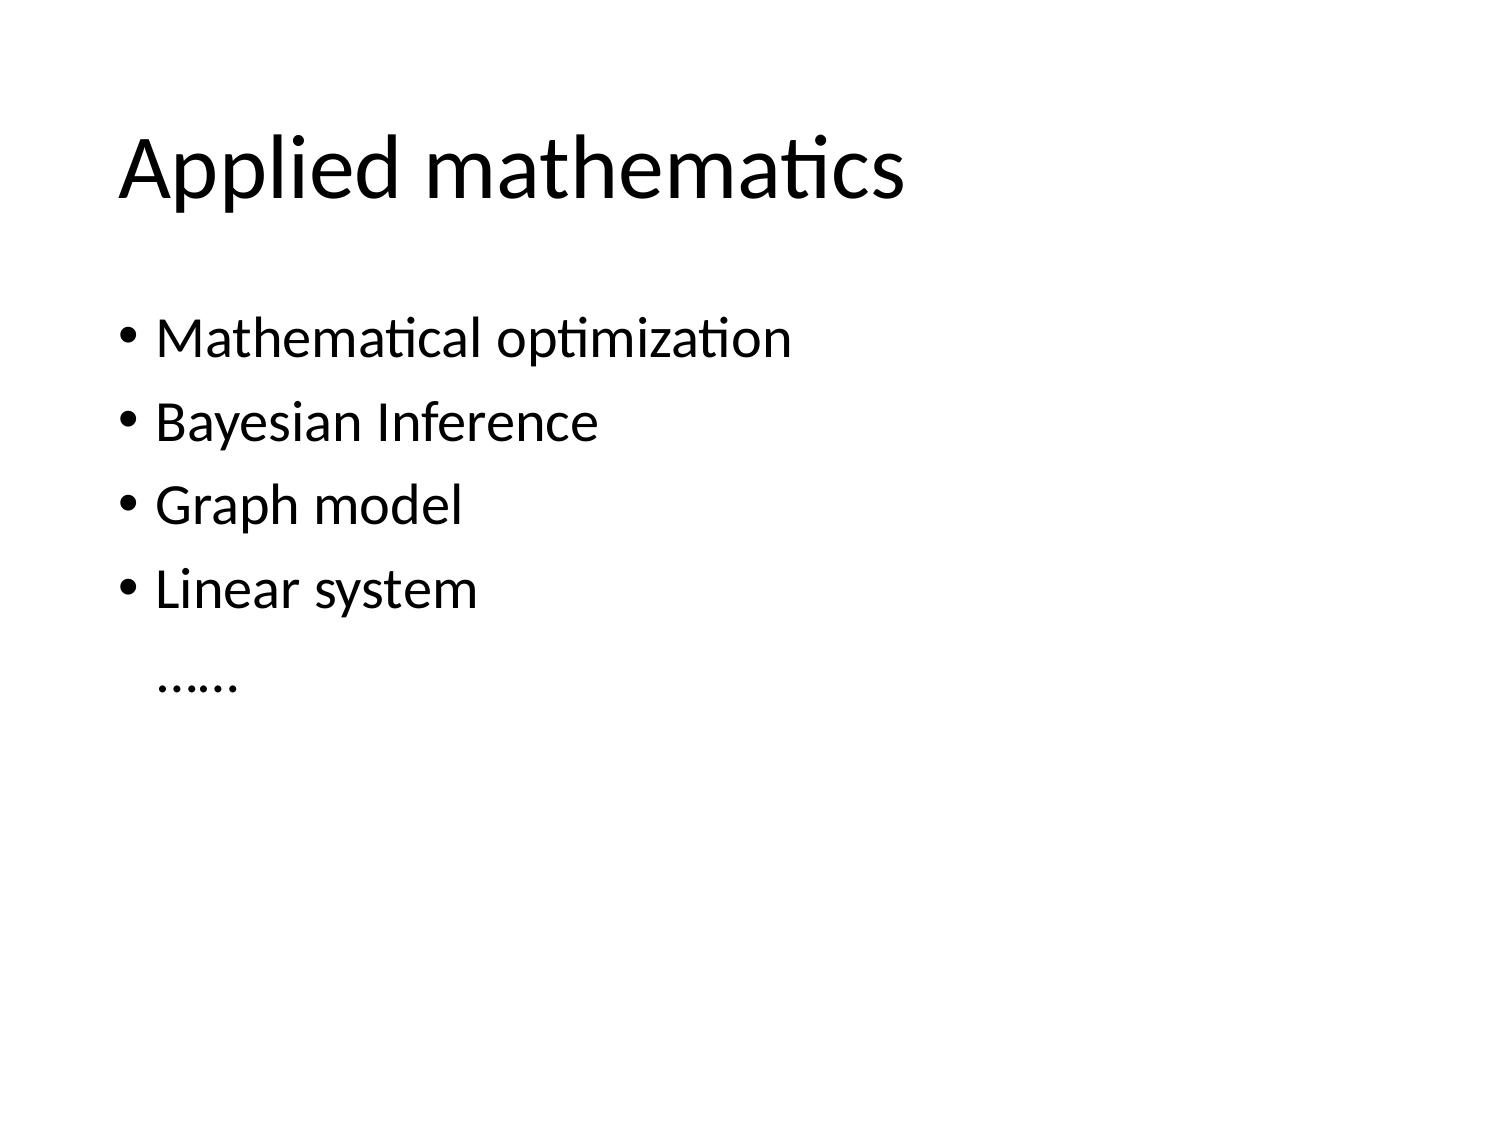

# Applied mathematics

Mathematical optimization
Bayesian Inference
Graph model
Linear system
   ……